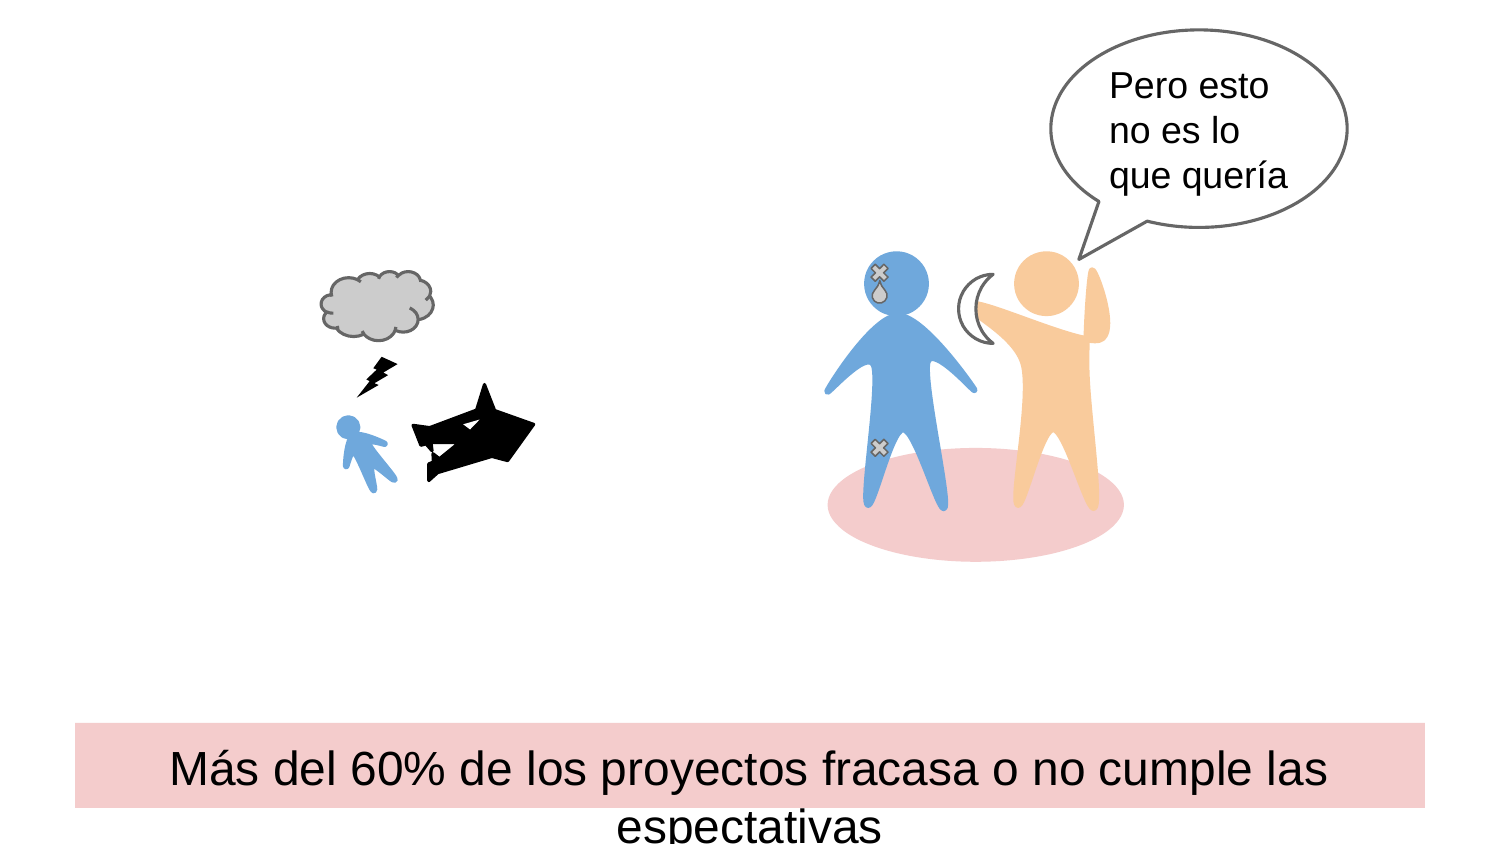

Pero esto no es lo que quería

Más del 60% de los proyectos fracasa o no cumple las espectativas